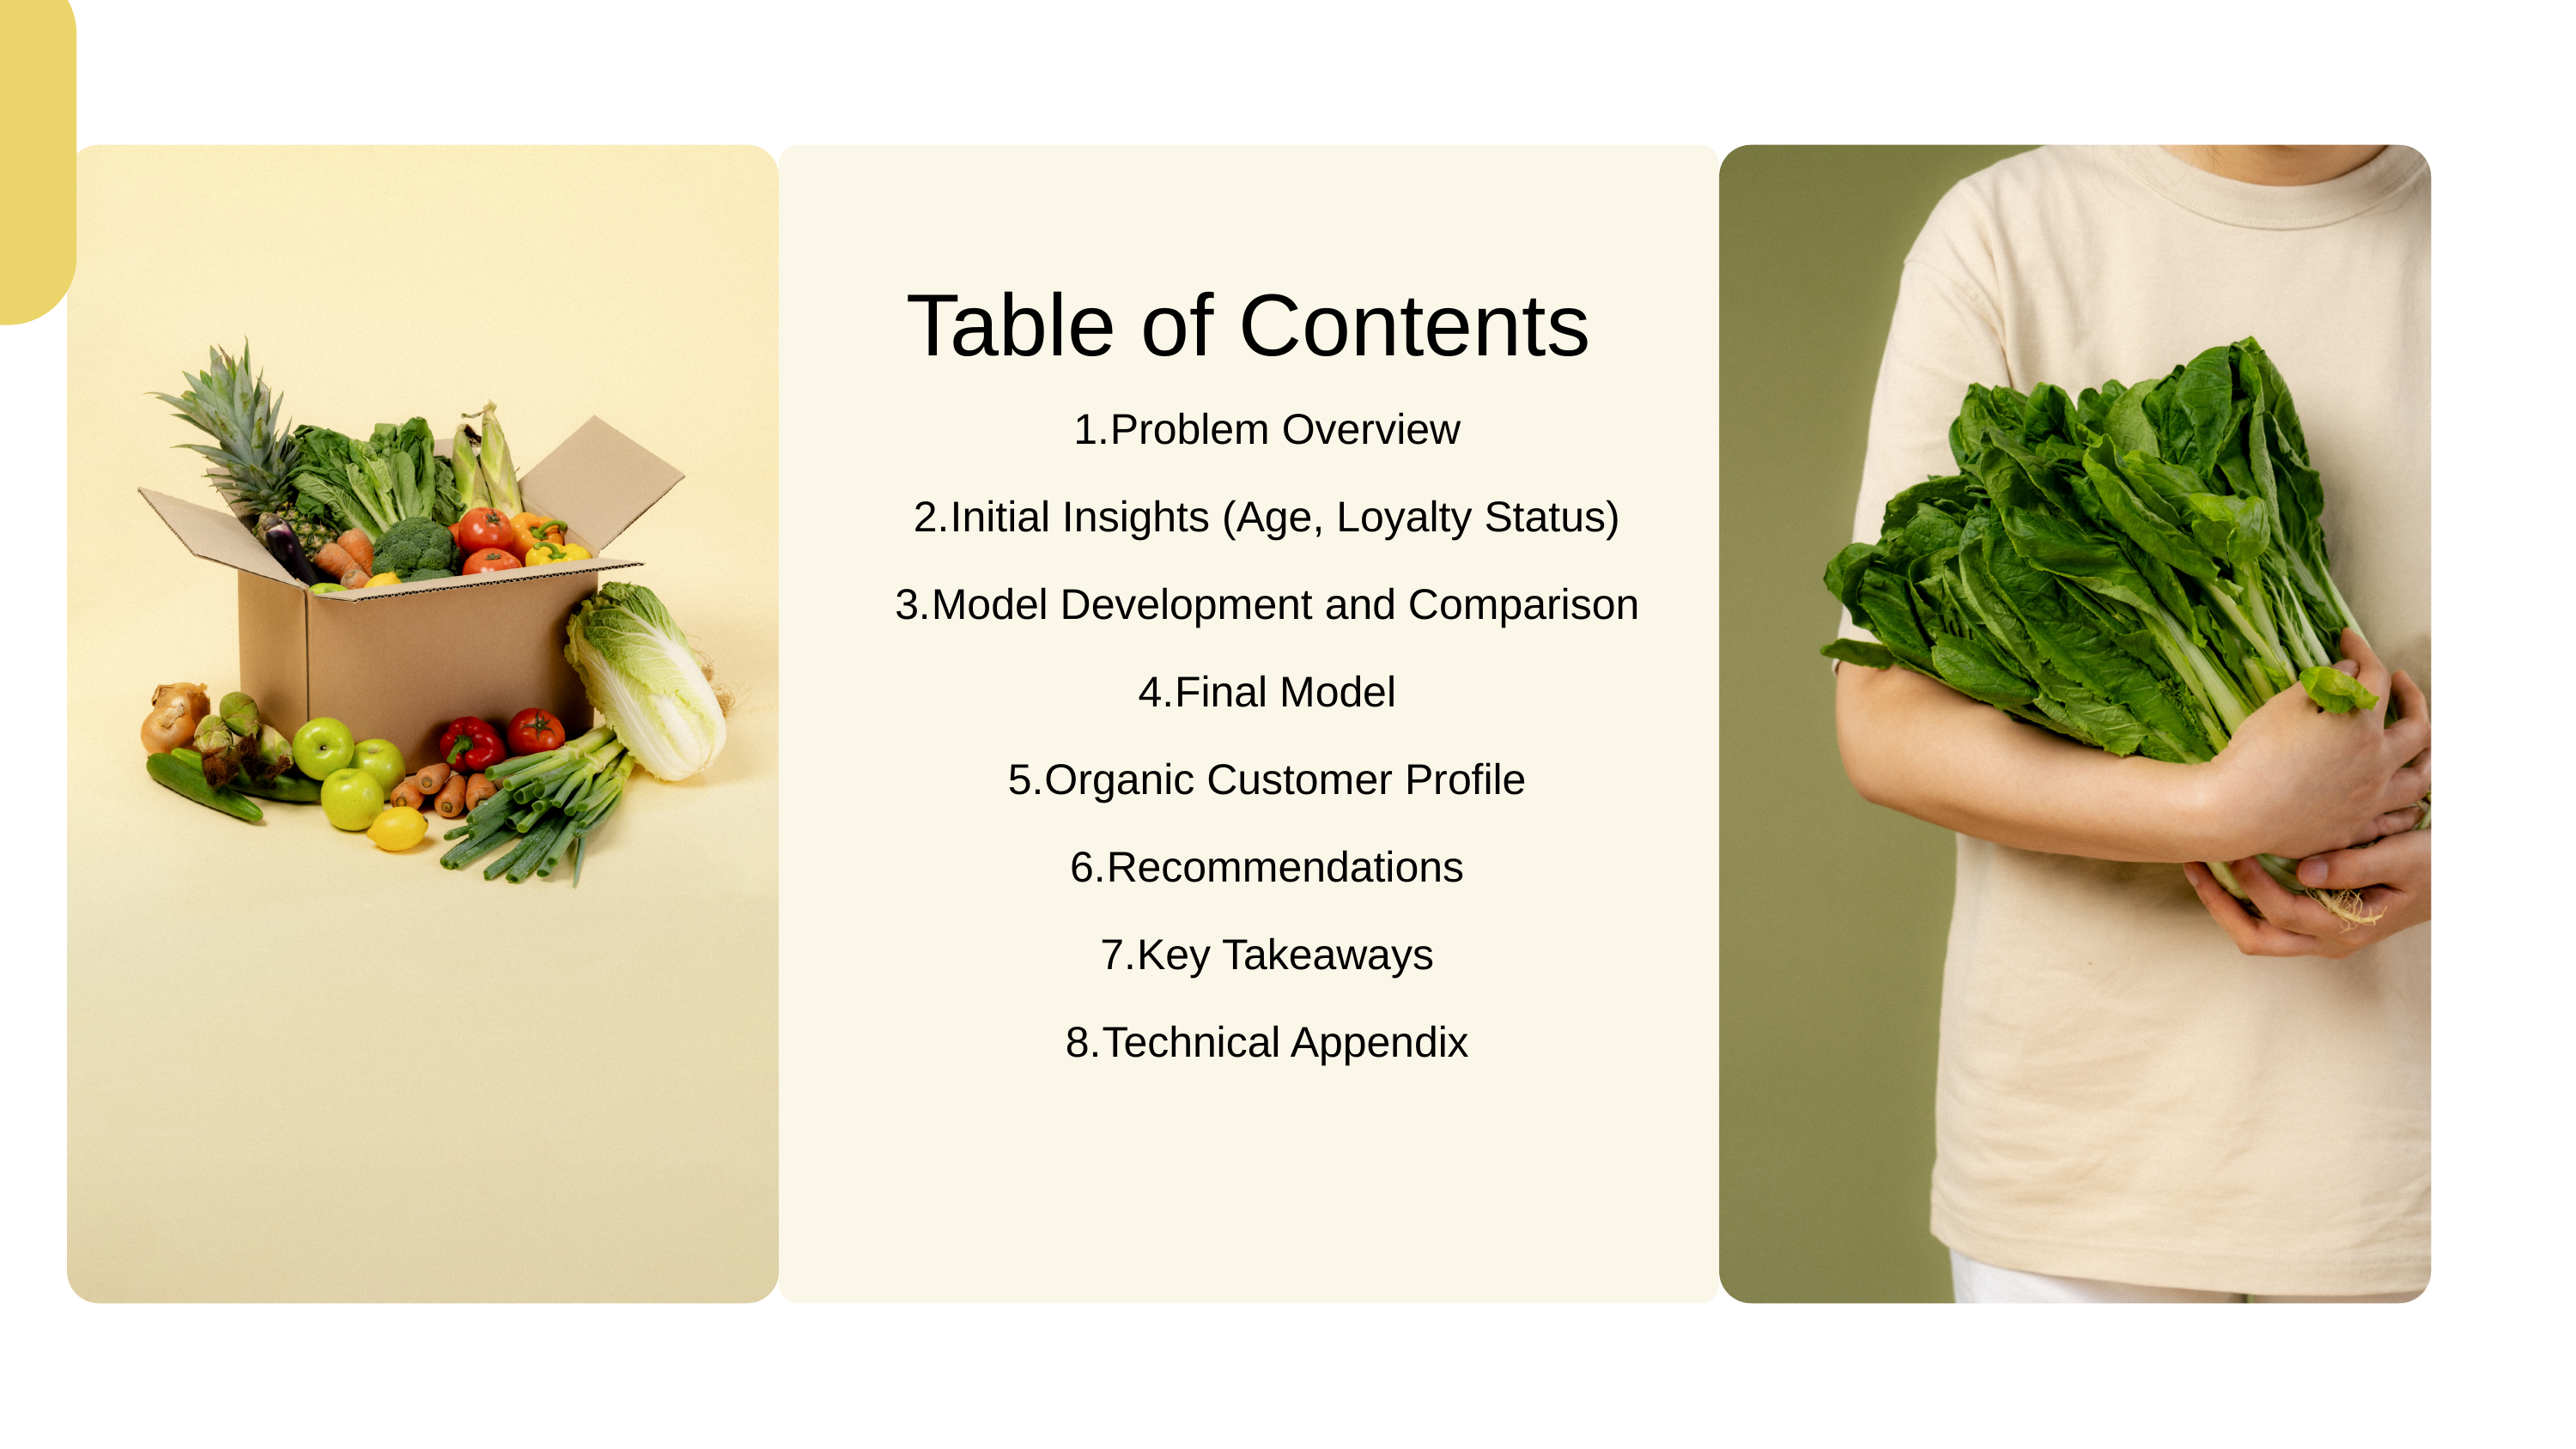

Table of Contents
Problem Overview
Initial Insights (Age, Loyalty Status)
Model Development and Comparison
Final Model
Organic Customer Profile
Recommendations
Key Takeaways
Technical Appendix